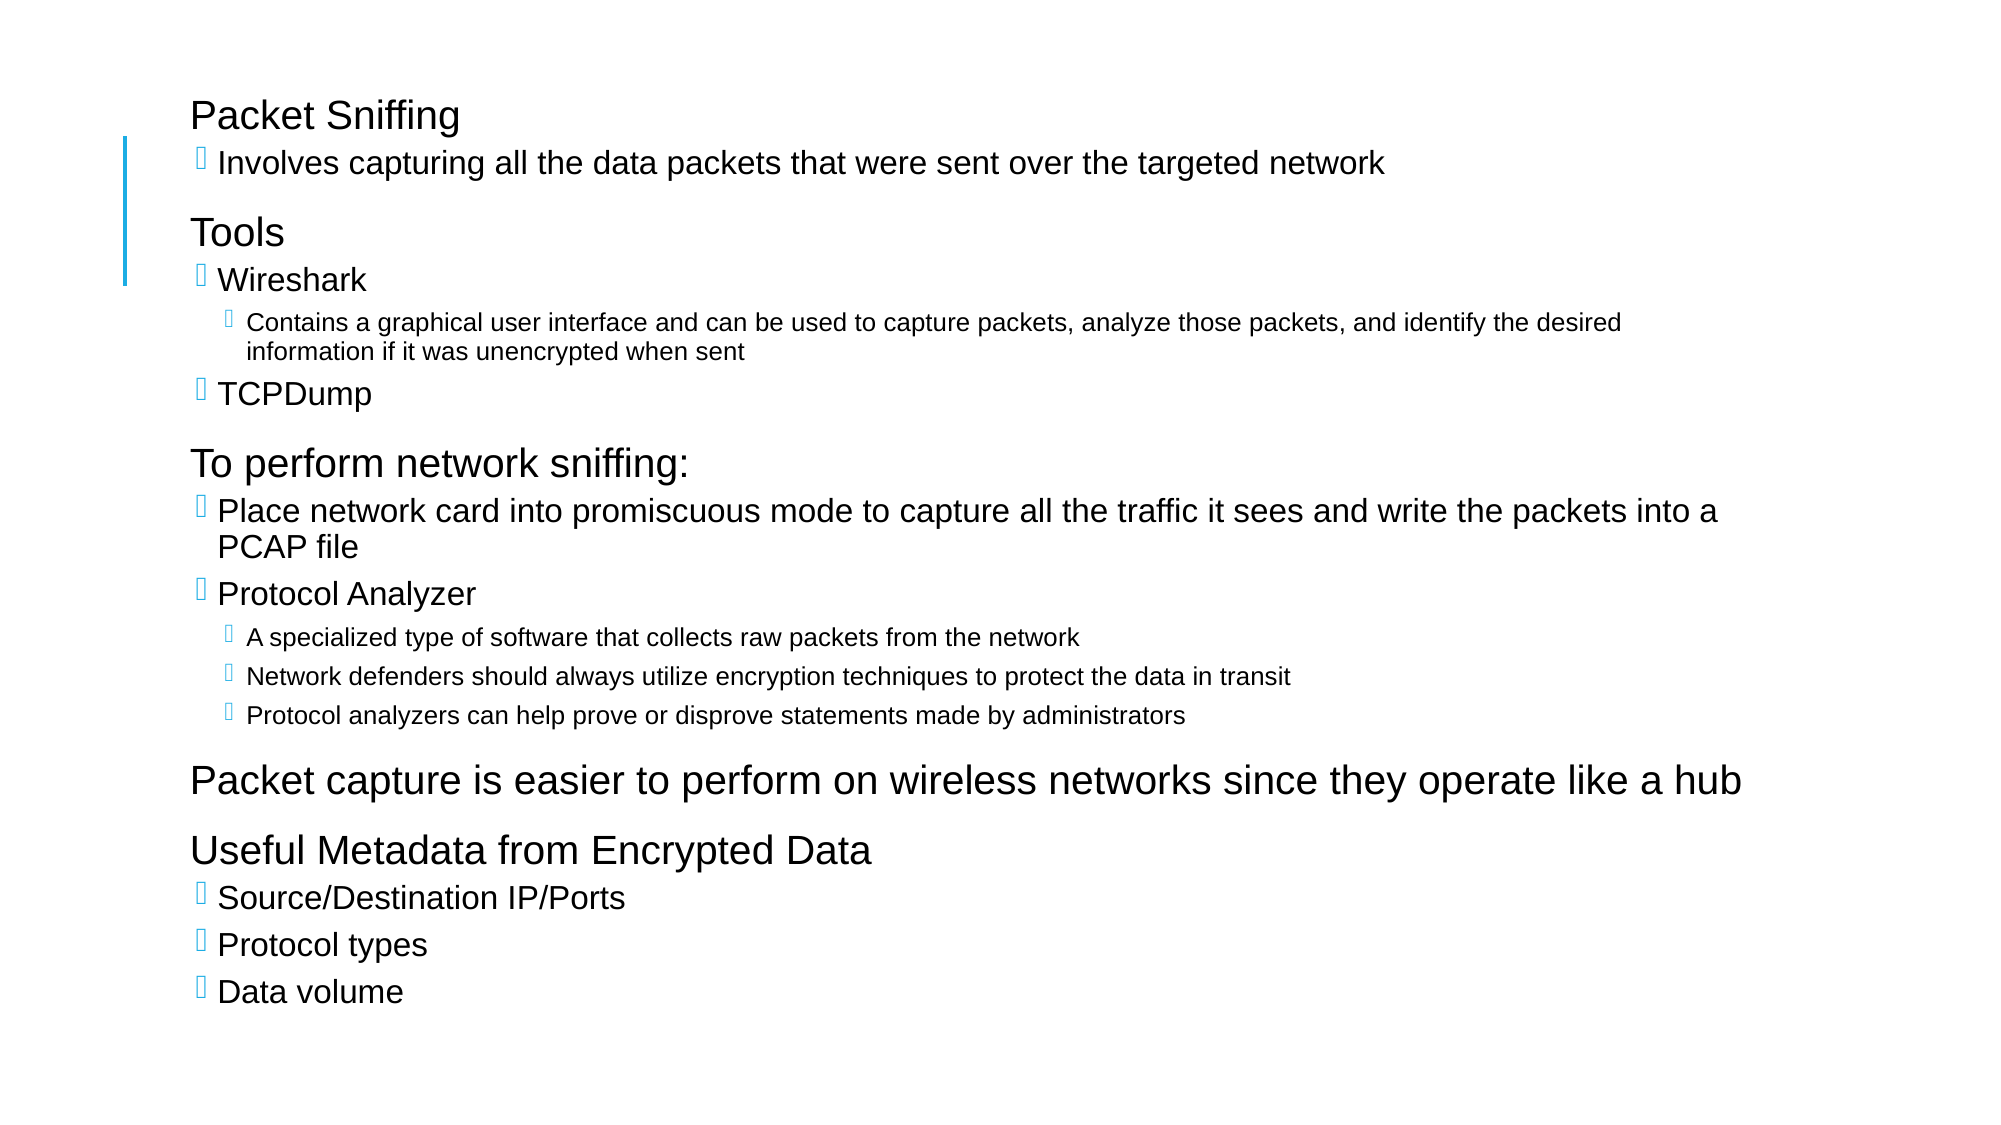

Packet Sniffing
Involves capturing all the data packets that were sent over the targeted network
Tools
Wireshark
Contains a graphical user interface and can be used to capture packets, analyze those packets, and identify the desired information if it was unencrypted when sent
TCPDump
To perform network sniffing:
Place network card into promiscuous mode to capture all the traffic it sees and write the packets into a PCAP file
Protocol Analyzer
A specialized type of software that collects raw packets from the network
Network defenders should always utilize encryption techniques to protect the data in transit
Protocol analyzers can help prove or disprove statements made by administrators
Packet capture is easier to perform on wireless networks since they operate like a hub
Useful Metadata from Encrypted Data
Source/Destination IP/Ports
Protocol types
Data volume